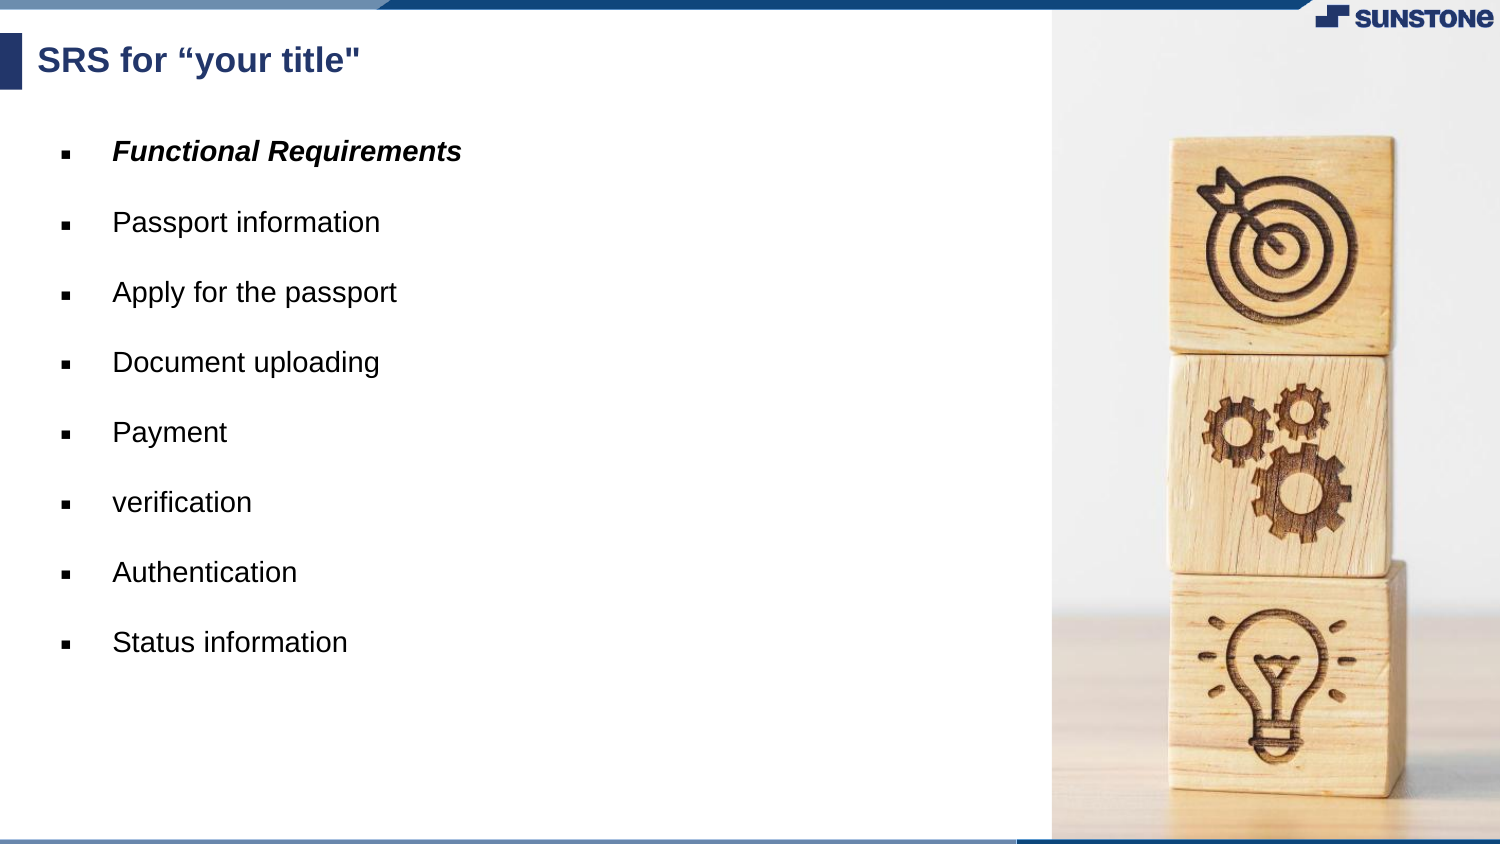

# SRS for “your title"
Functional Requirements
Passport information

Apply for the passport

Document uploading

Payment

verification

Authentication

Status information